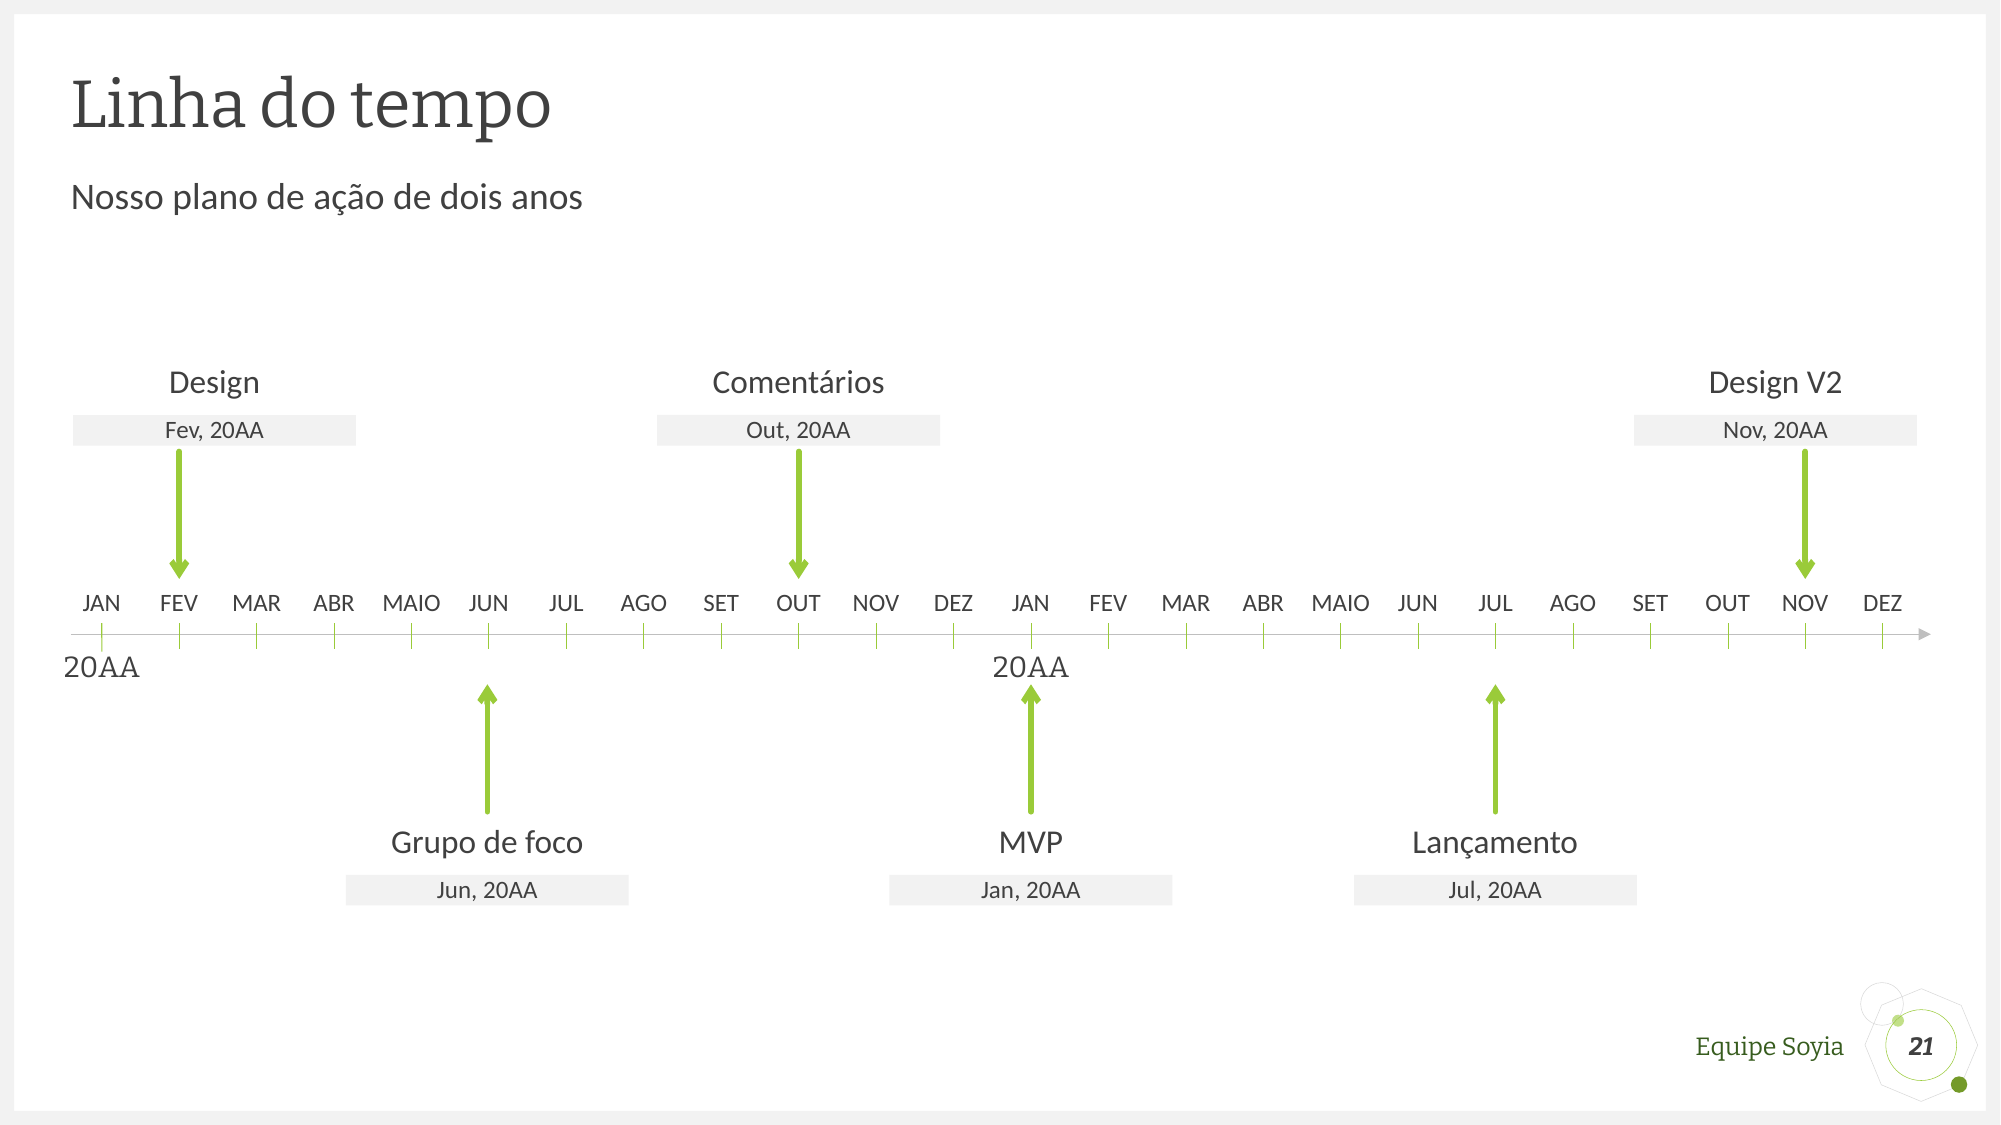

# Linha do tempo
Nosso plano de ação de dois anos

Design
Comentários
Design V2
Out, 20AA
Nov, 20AA
Fev, 20AA
JAN
FEV
MAR
ABR
MAIO
JUN
JUL
AGO
SET
OUT
NOV
DEZ
JAN
FEV
MAR
ABR
MAIO
JUN
JUL
AGO
SET
OUT
NOV
DEZ
20AA
20AA
Grupo de foco
MVP
Lançamento
Jun, 20AA
Jan, 20AA
Jul, 20AA
21